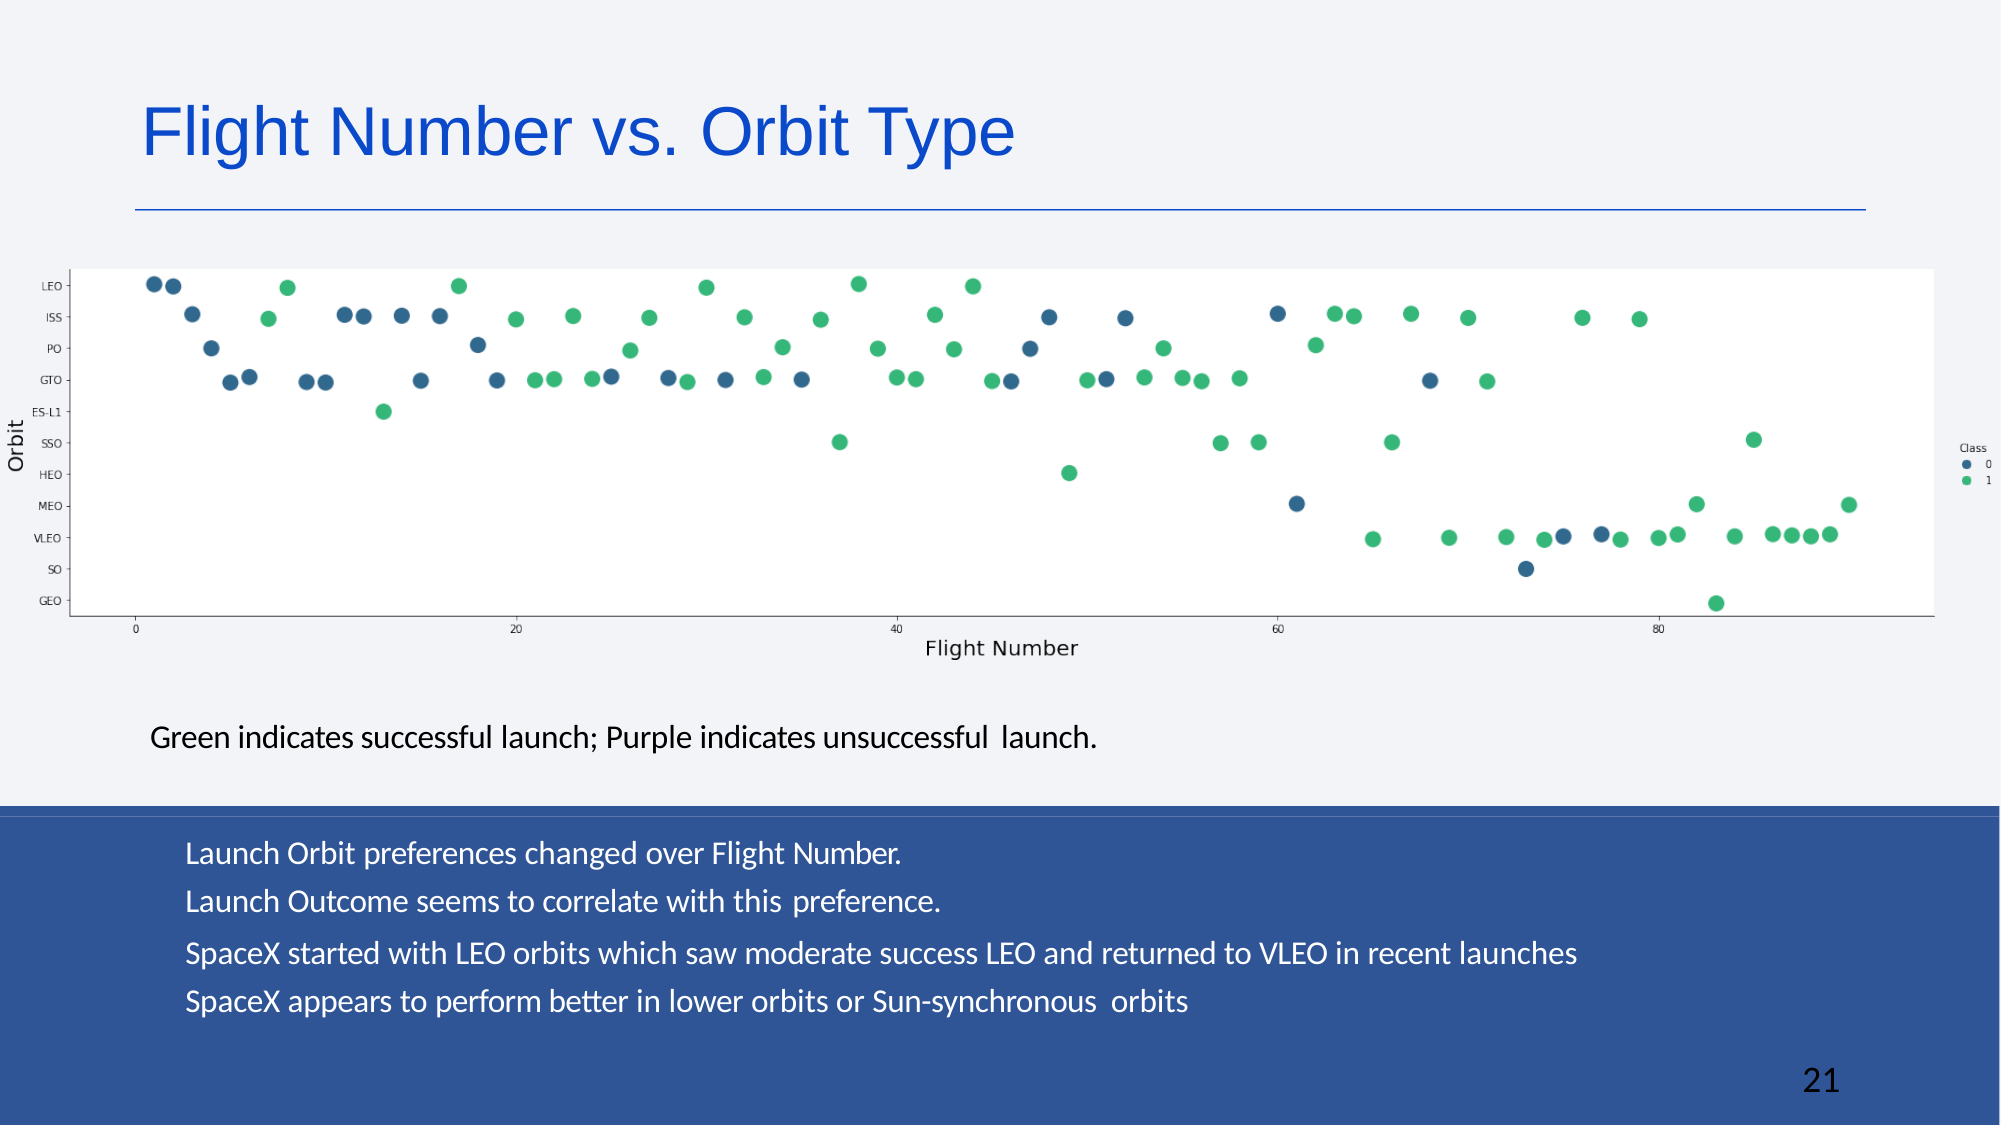

Flight Number vs. Orbit Type

Green indicates successful launch; Purple indicates unsuccessful launch.

Launch Orbit preferences changed over Flight Number.  Launch Outcome seems to correlate with this preference.
SpaceX started with LEO orbits which saw moderate success LEO and returned to VLEO in recent launches  SpaceX appears to perform better in lower orbits or Sun-synchronous orbits
21
21